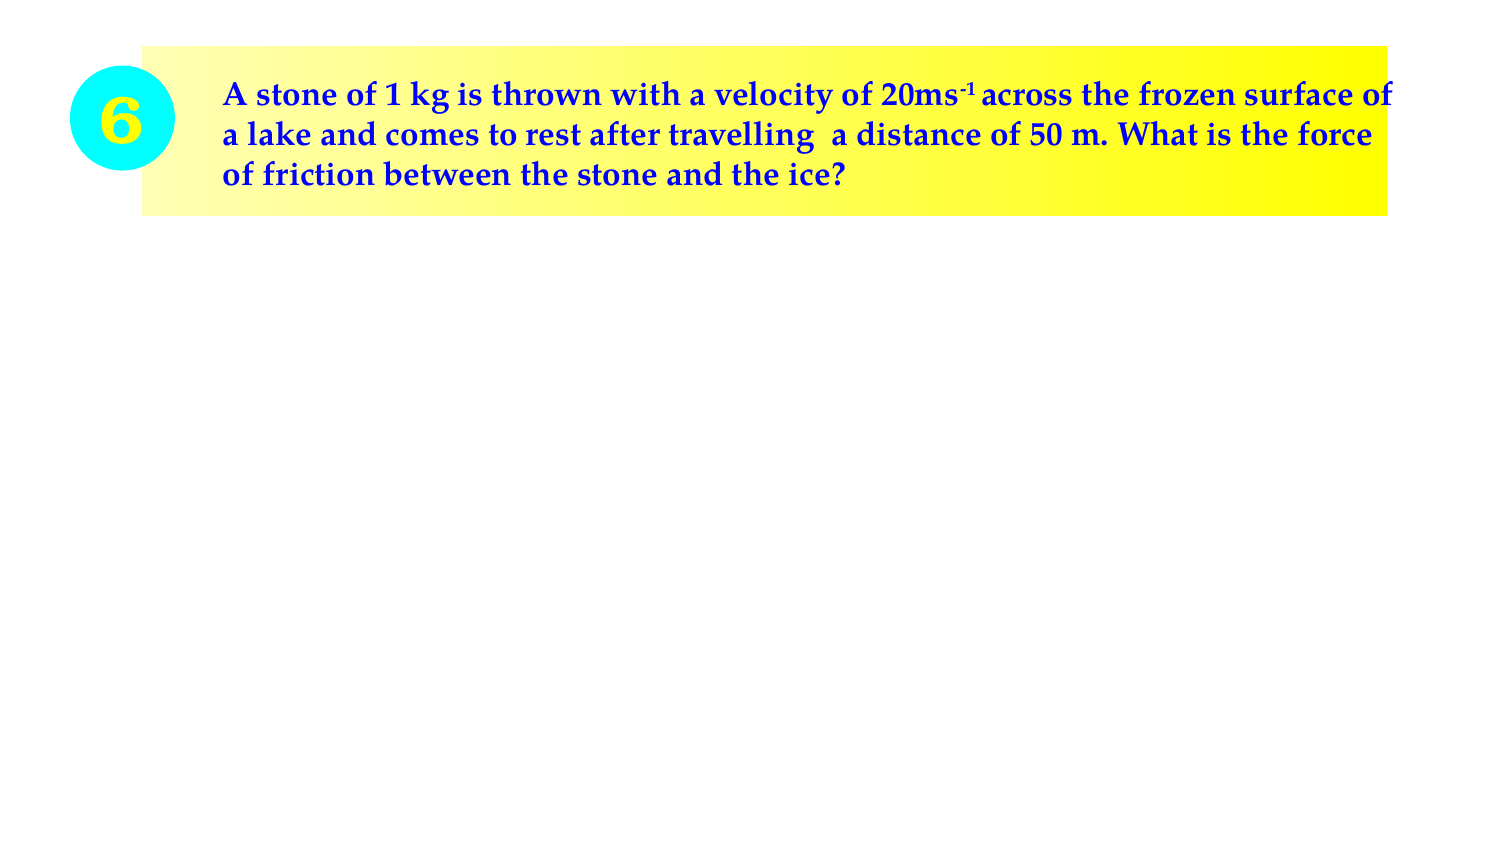

A stone of 1 kg is thrown with a velocity of 20ms-1 across the frozen surface of a lake and comes to rest after travelling  a distance of 50 m. What is the force of friction between the stone and the ice?

6